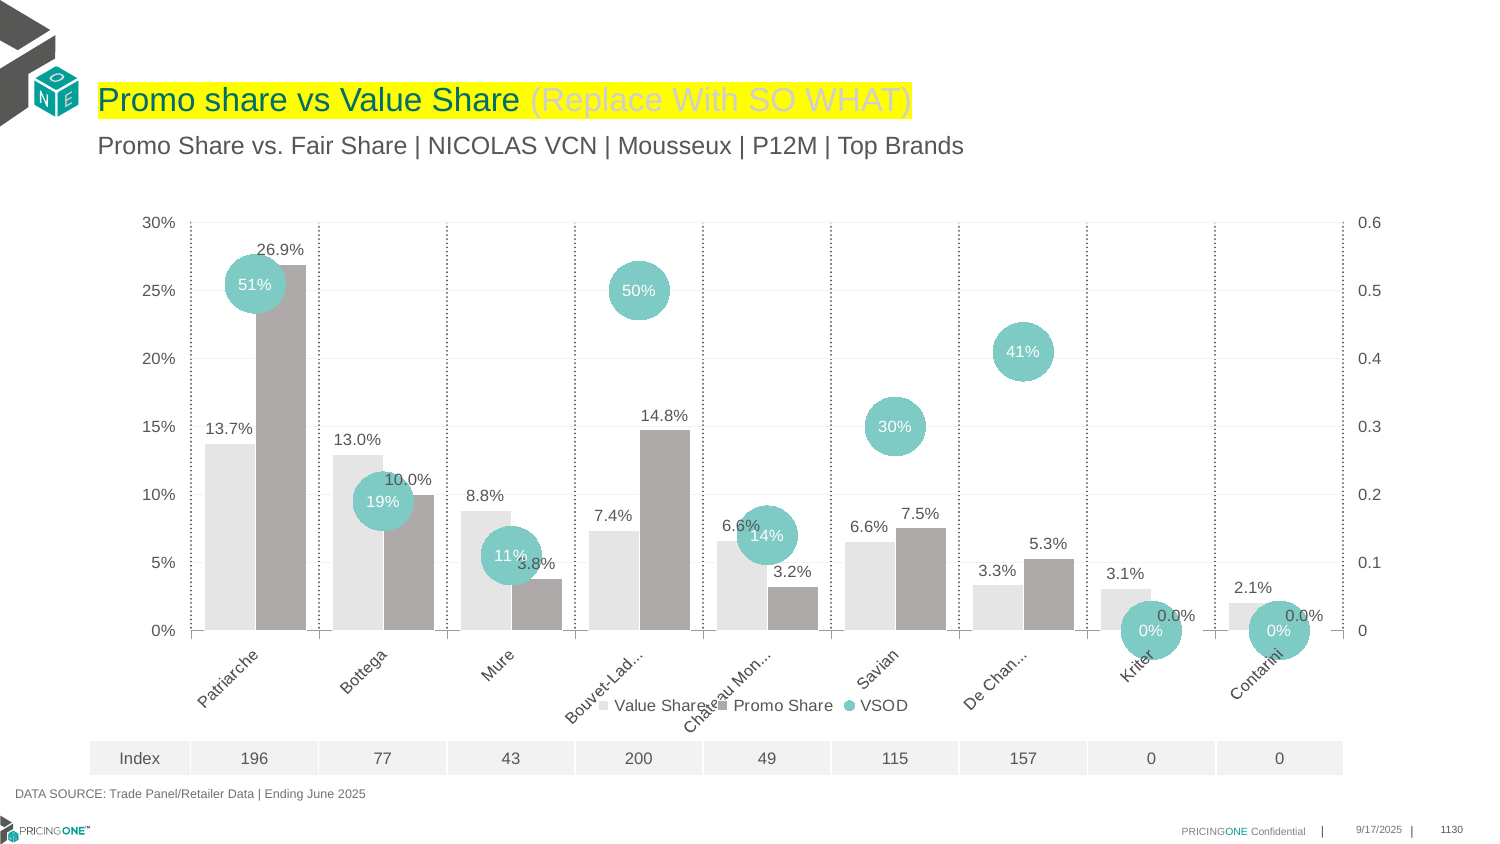

# Promo share vs Value Share (Replace With SO WHAT)
Promo Share vs. Fair Share | NICOLAS VCN | Mousseux | P12M | Top Brands

### Chart

| Category | Value Share | Promo Share | VSOD |
|---|---|---|---|
| Patriarche | 0.13743390880667386 | 0.2692103841037579 | 0.51 |
| Bottega | 0.1296532135165881 | 0.10013094446291985 | 0.19 |
| Mure | 0.08825156746727338 | 0.03817654639175258 | 0.11 |
| Bouvet-Ladubay | 0.07362028299074425 | 0.14754635018290654 | 0.5 |
| Chateau Moncontour | 0.06642030779357368 | 0.032268456933821084 | 0.14 |
| Savian | 0.06574657709029422 | 0.07540738277352843 | 0.3 |
| De Chanceny | 0.03349932149952183 | 0.05273632357831726 | 0.41 |
| Kriter | 0.031021423443920563 | 0.0 | 0.0 |
| Contarini | 0.0206137746329062 | 0.0 | 0.0 |
| Index | 196 | 77 | 43 | 200 | 49 | 115 | 157 | 0 | 0 |
| --- | --- | --- | --- | --- | --- | --- | --- | --- | --- |
DATA SOURCE: Trade Panel/Retailer Data | Ending June 2025

9/17/2025
1130